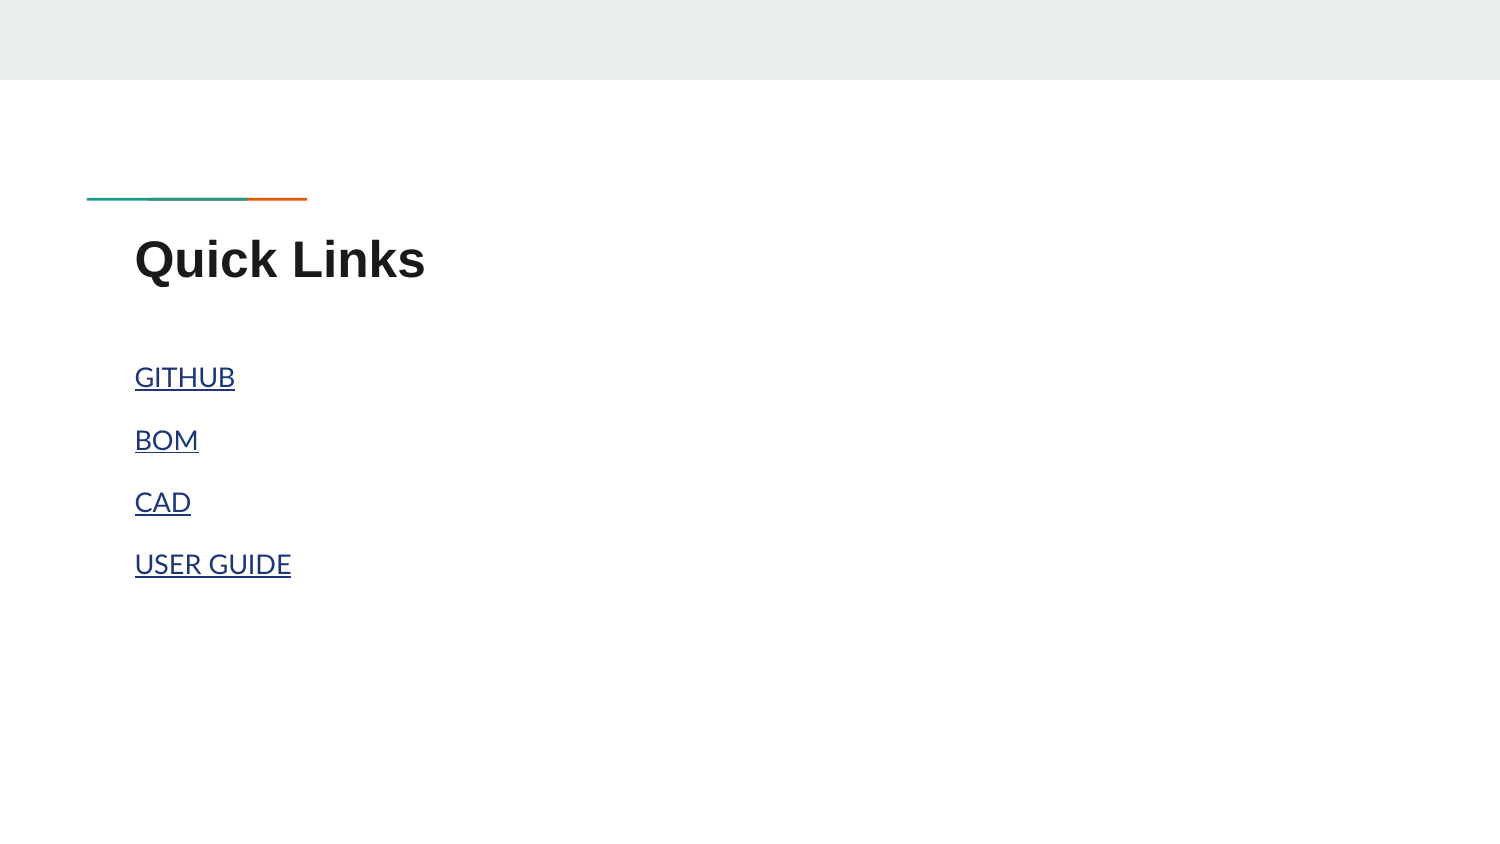

# Quick Links
GITHUB
BOM
CAD
USER GUIDE